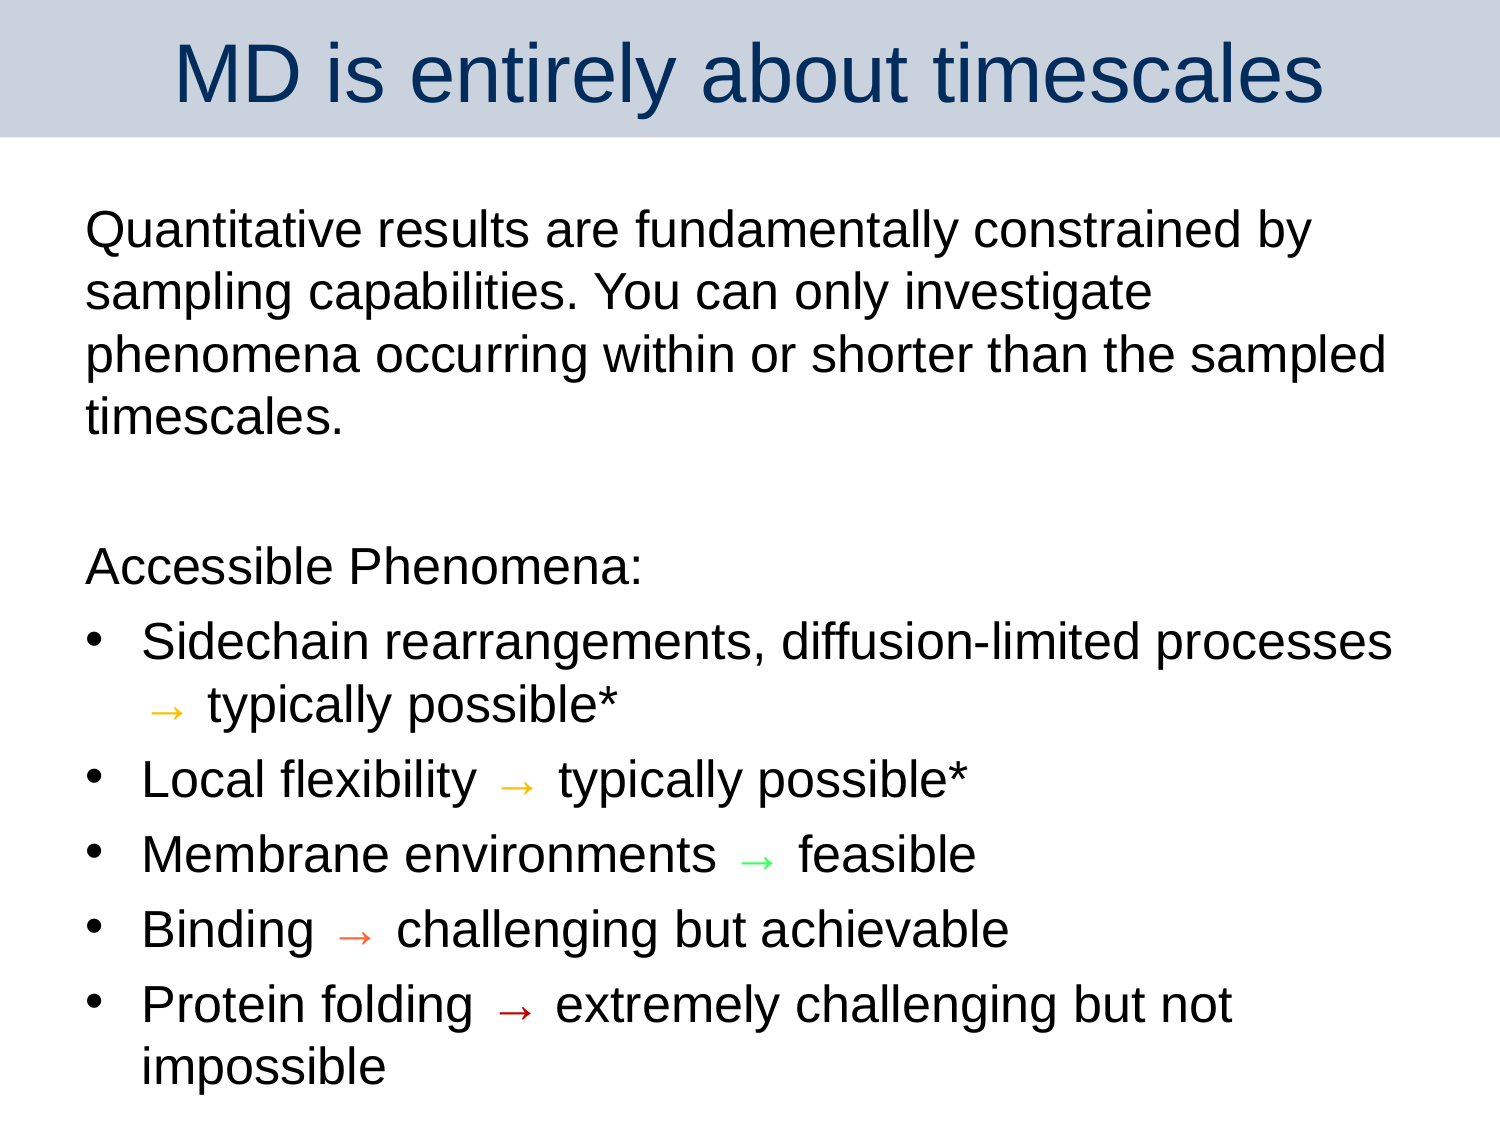

MD is entirely about timescales
Quantitative results are fundamentally constrained by sampling capabilities. You can only investigate phenomena occurring within or shorter than the sampled timescales.

Accessible Phenomena:
Sidechain rearrangements, diffusion-limited processes → typically possible*
Local flexibility → typically possible*
Membrane environments → feasible
Binding → challenging but achievable
Protein folding → extremely challenging but not impossible

[*] Contingent upon absence of significant energy barriers